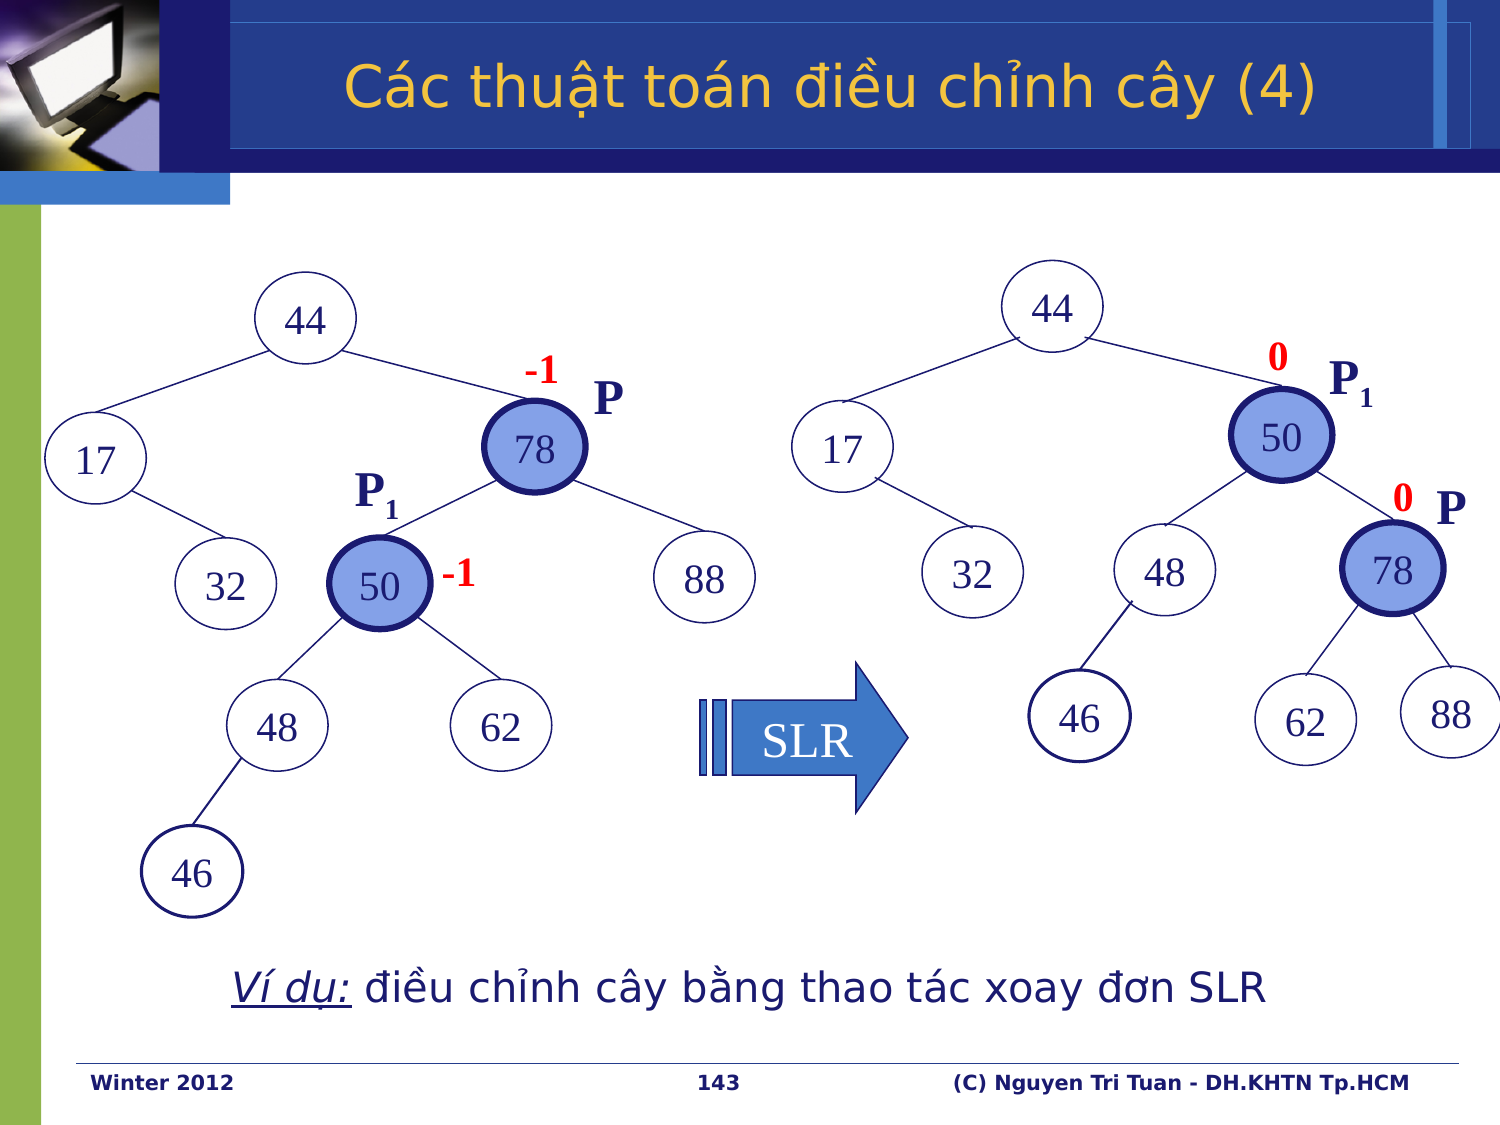

# Các thuật toán điều chỉnh cây (4)
44
P1
50
17
78
48
32
88
46
62
P
44
0
-1
P
78
17
P1
0
88
50
-1
32
SLR
48
62
46
Ví dụ: điều chỉnh cây bằng thao tác xoay đơn SLR
Winter 2012
143
(C) Nguyen Tri Tuan - DH.KHTN Tp.HCM